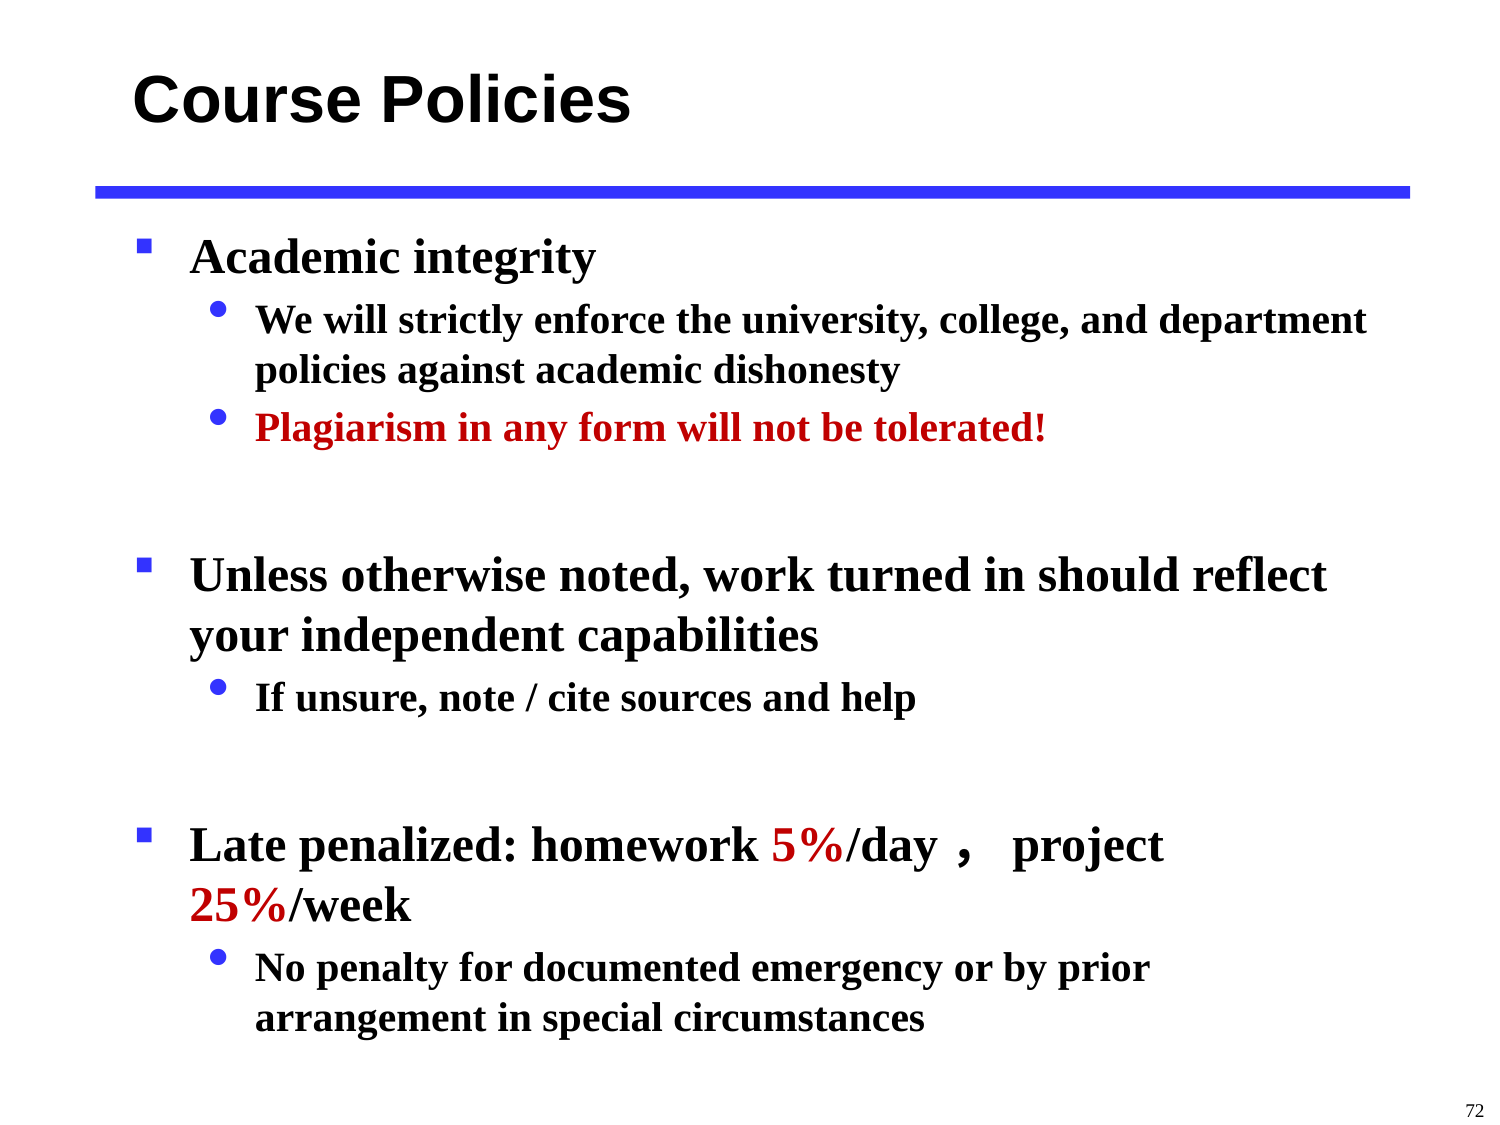

# Course Policies
Academic integrity
We will strictly enforce the university, college, and department policies against academic dishonesty
Plagiarism in any form will not be tolerated!

Unless otherwise noted, work turned in should reflect your independent capabilities
If unsure, note / cite sources and help

Late penalized: homework 5%/day，project 25%/week
No penalty for documented emergency or by prior arrangement in special circumstances
72